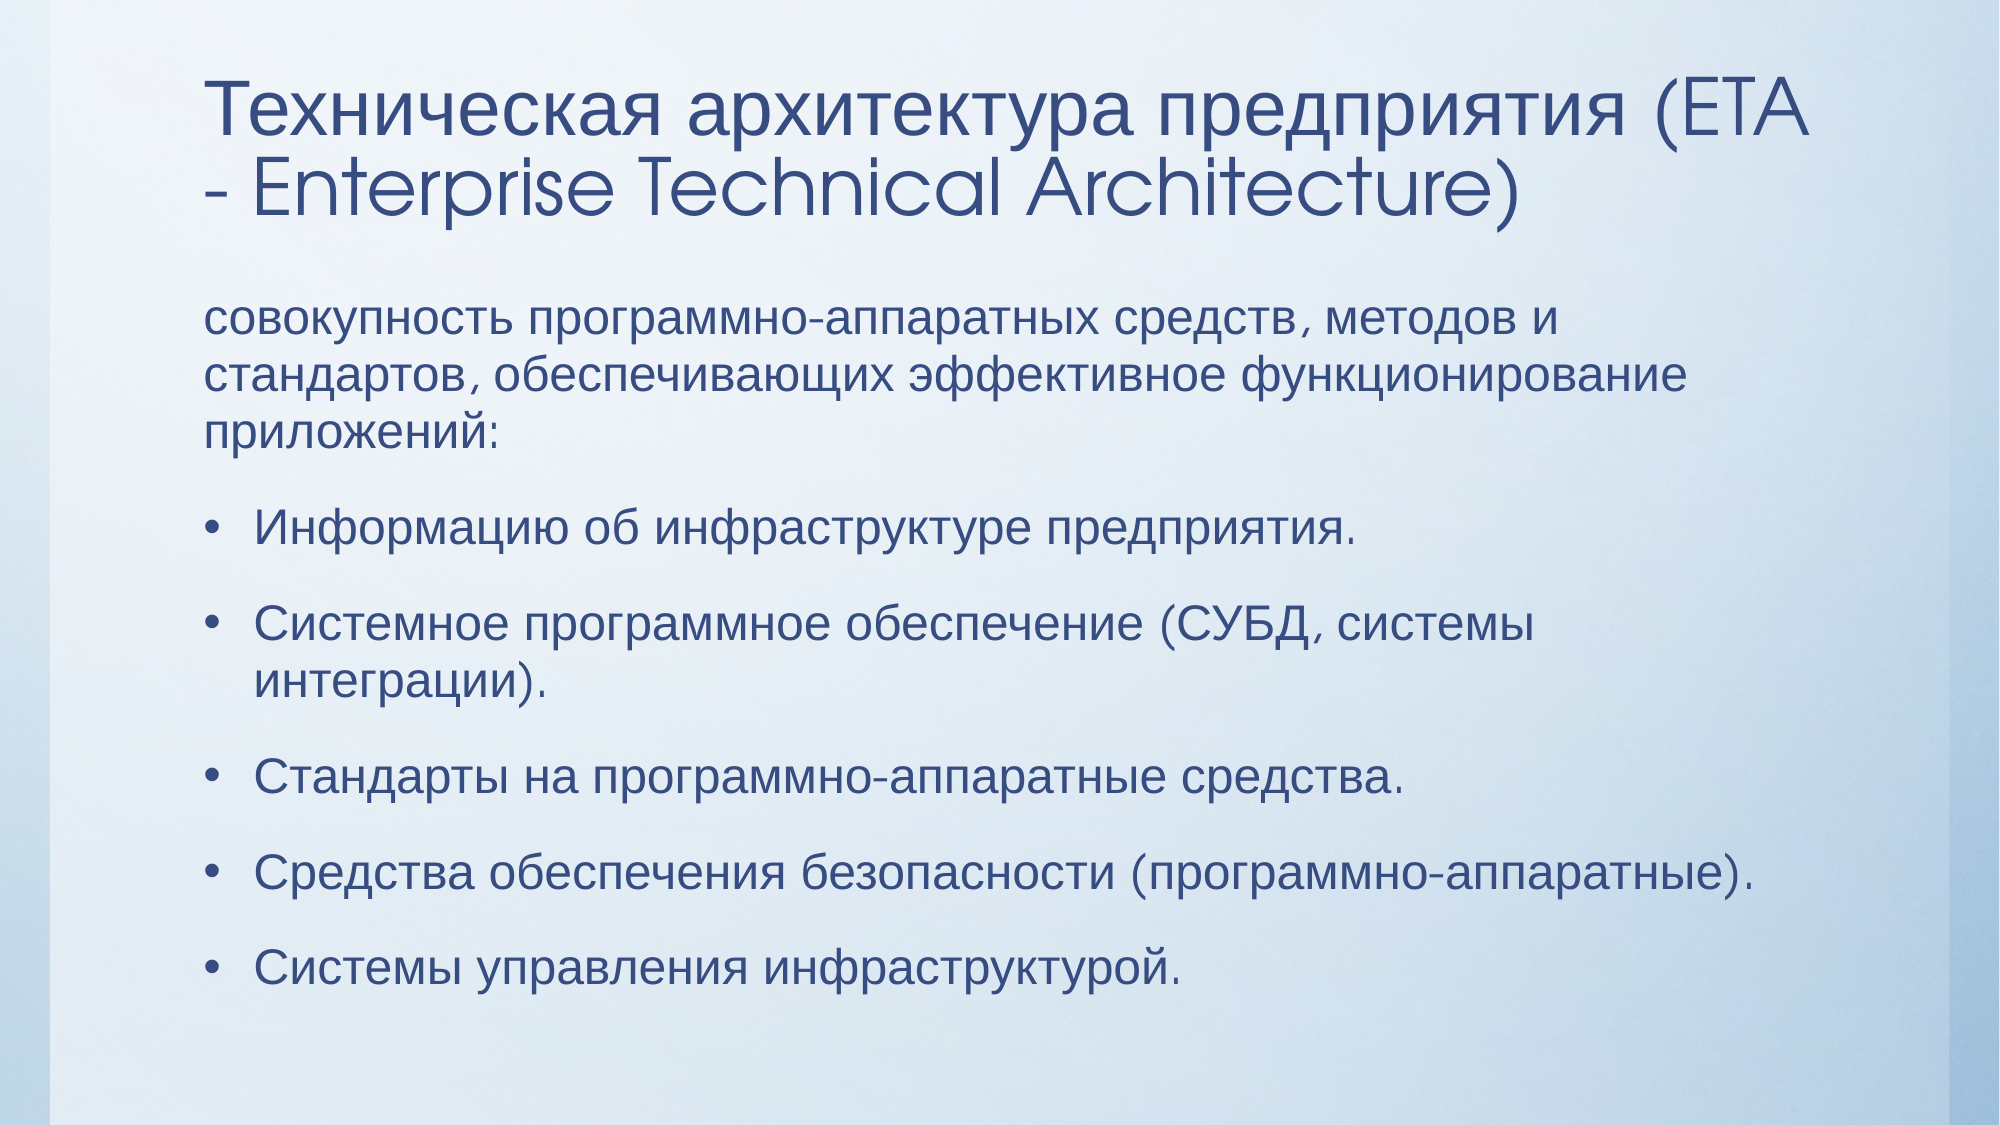

# Техническая архитектура предприятия (ETA - Enterprise Technical Architecture)
совокупность программно-аппаратных средств, методов и стандартов, обеспечивающих эффективное функционирование приложений:
Информацию об инфраструктуре предприятия.
Системное программное обеспечение (СУБД, системы интеграции).
Стандарты на программно-аппаратные средства.
Средства обеспечения безопасности (программно-аппаратные).
Системы управления инфраструктурой.